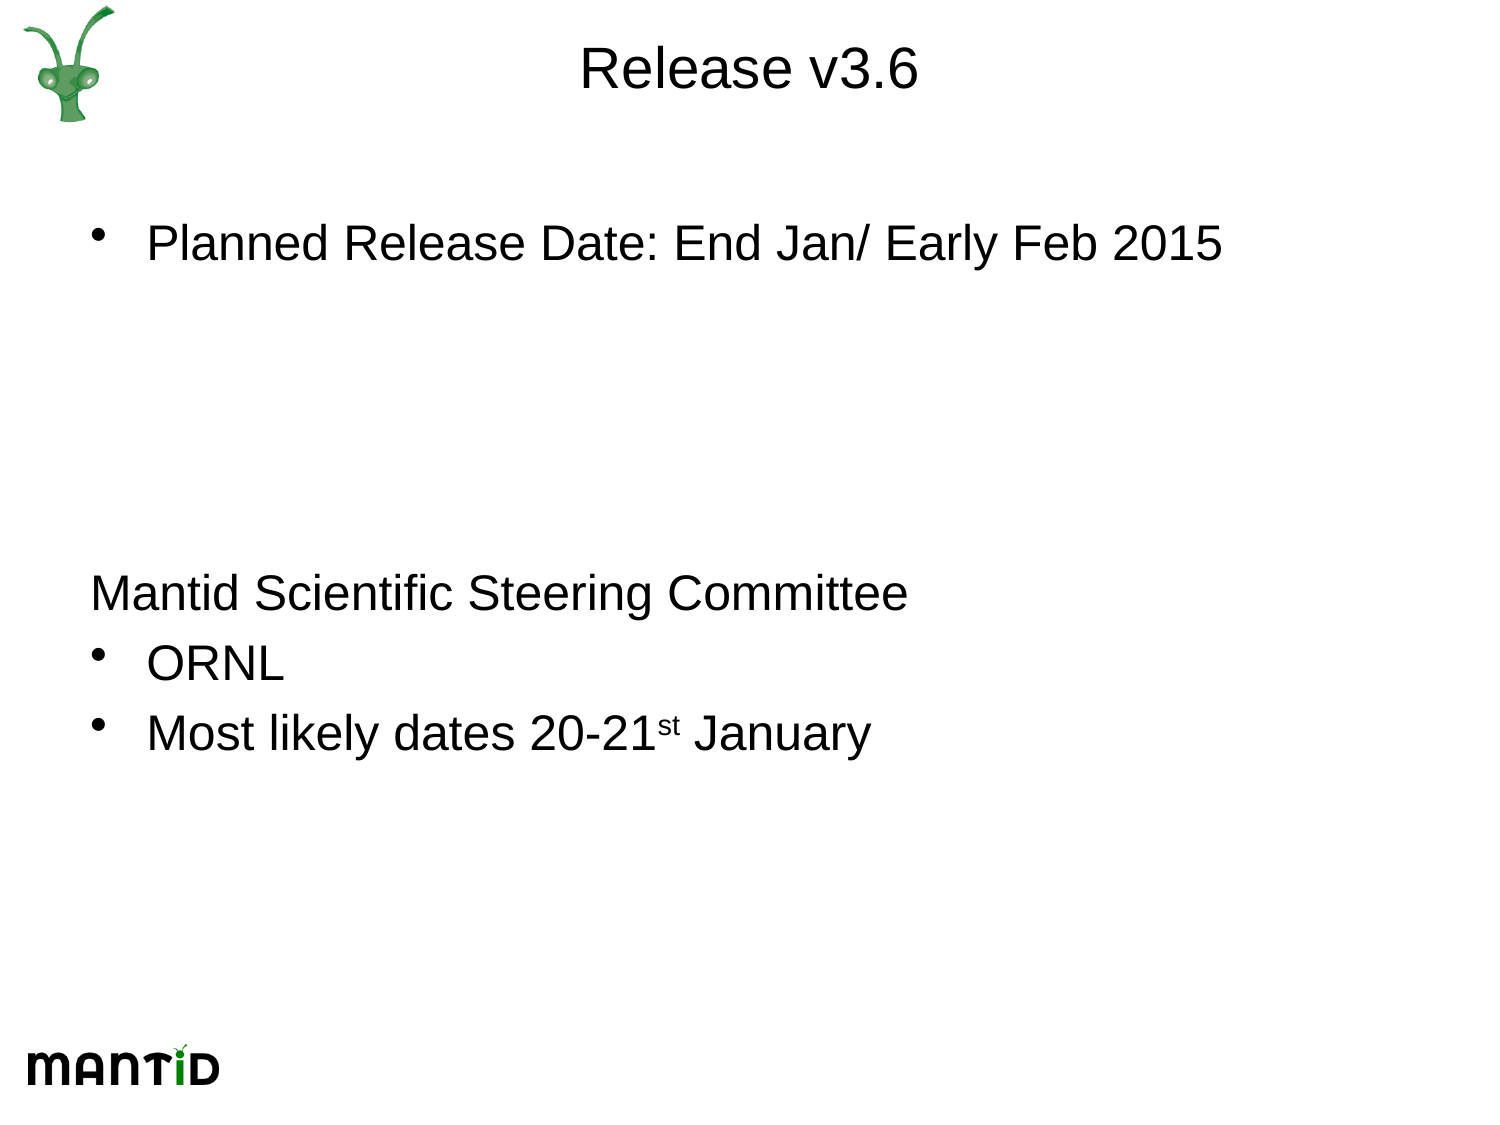

# Release v3.6
Planned Release Date: End Jan/ Early Feb 2015

Mantid Scientific Steering Committee
ORNL
Most likely dates 20-21st January